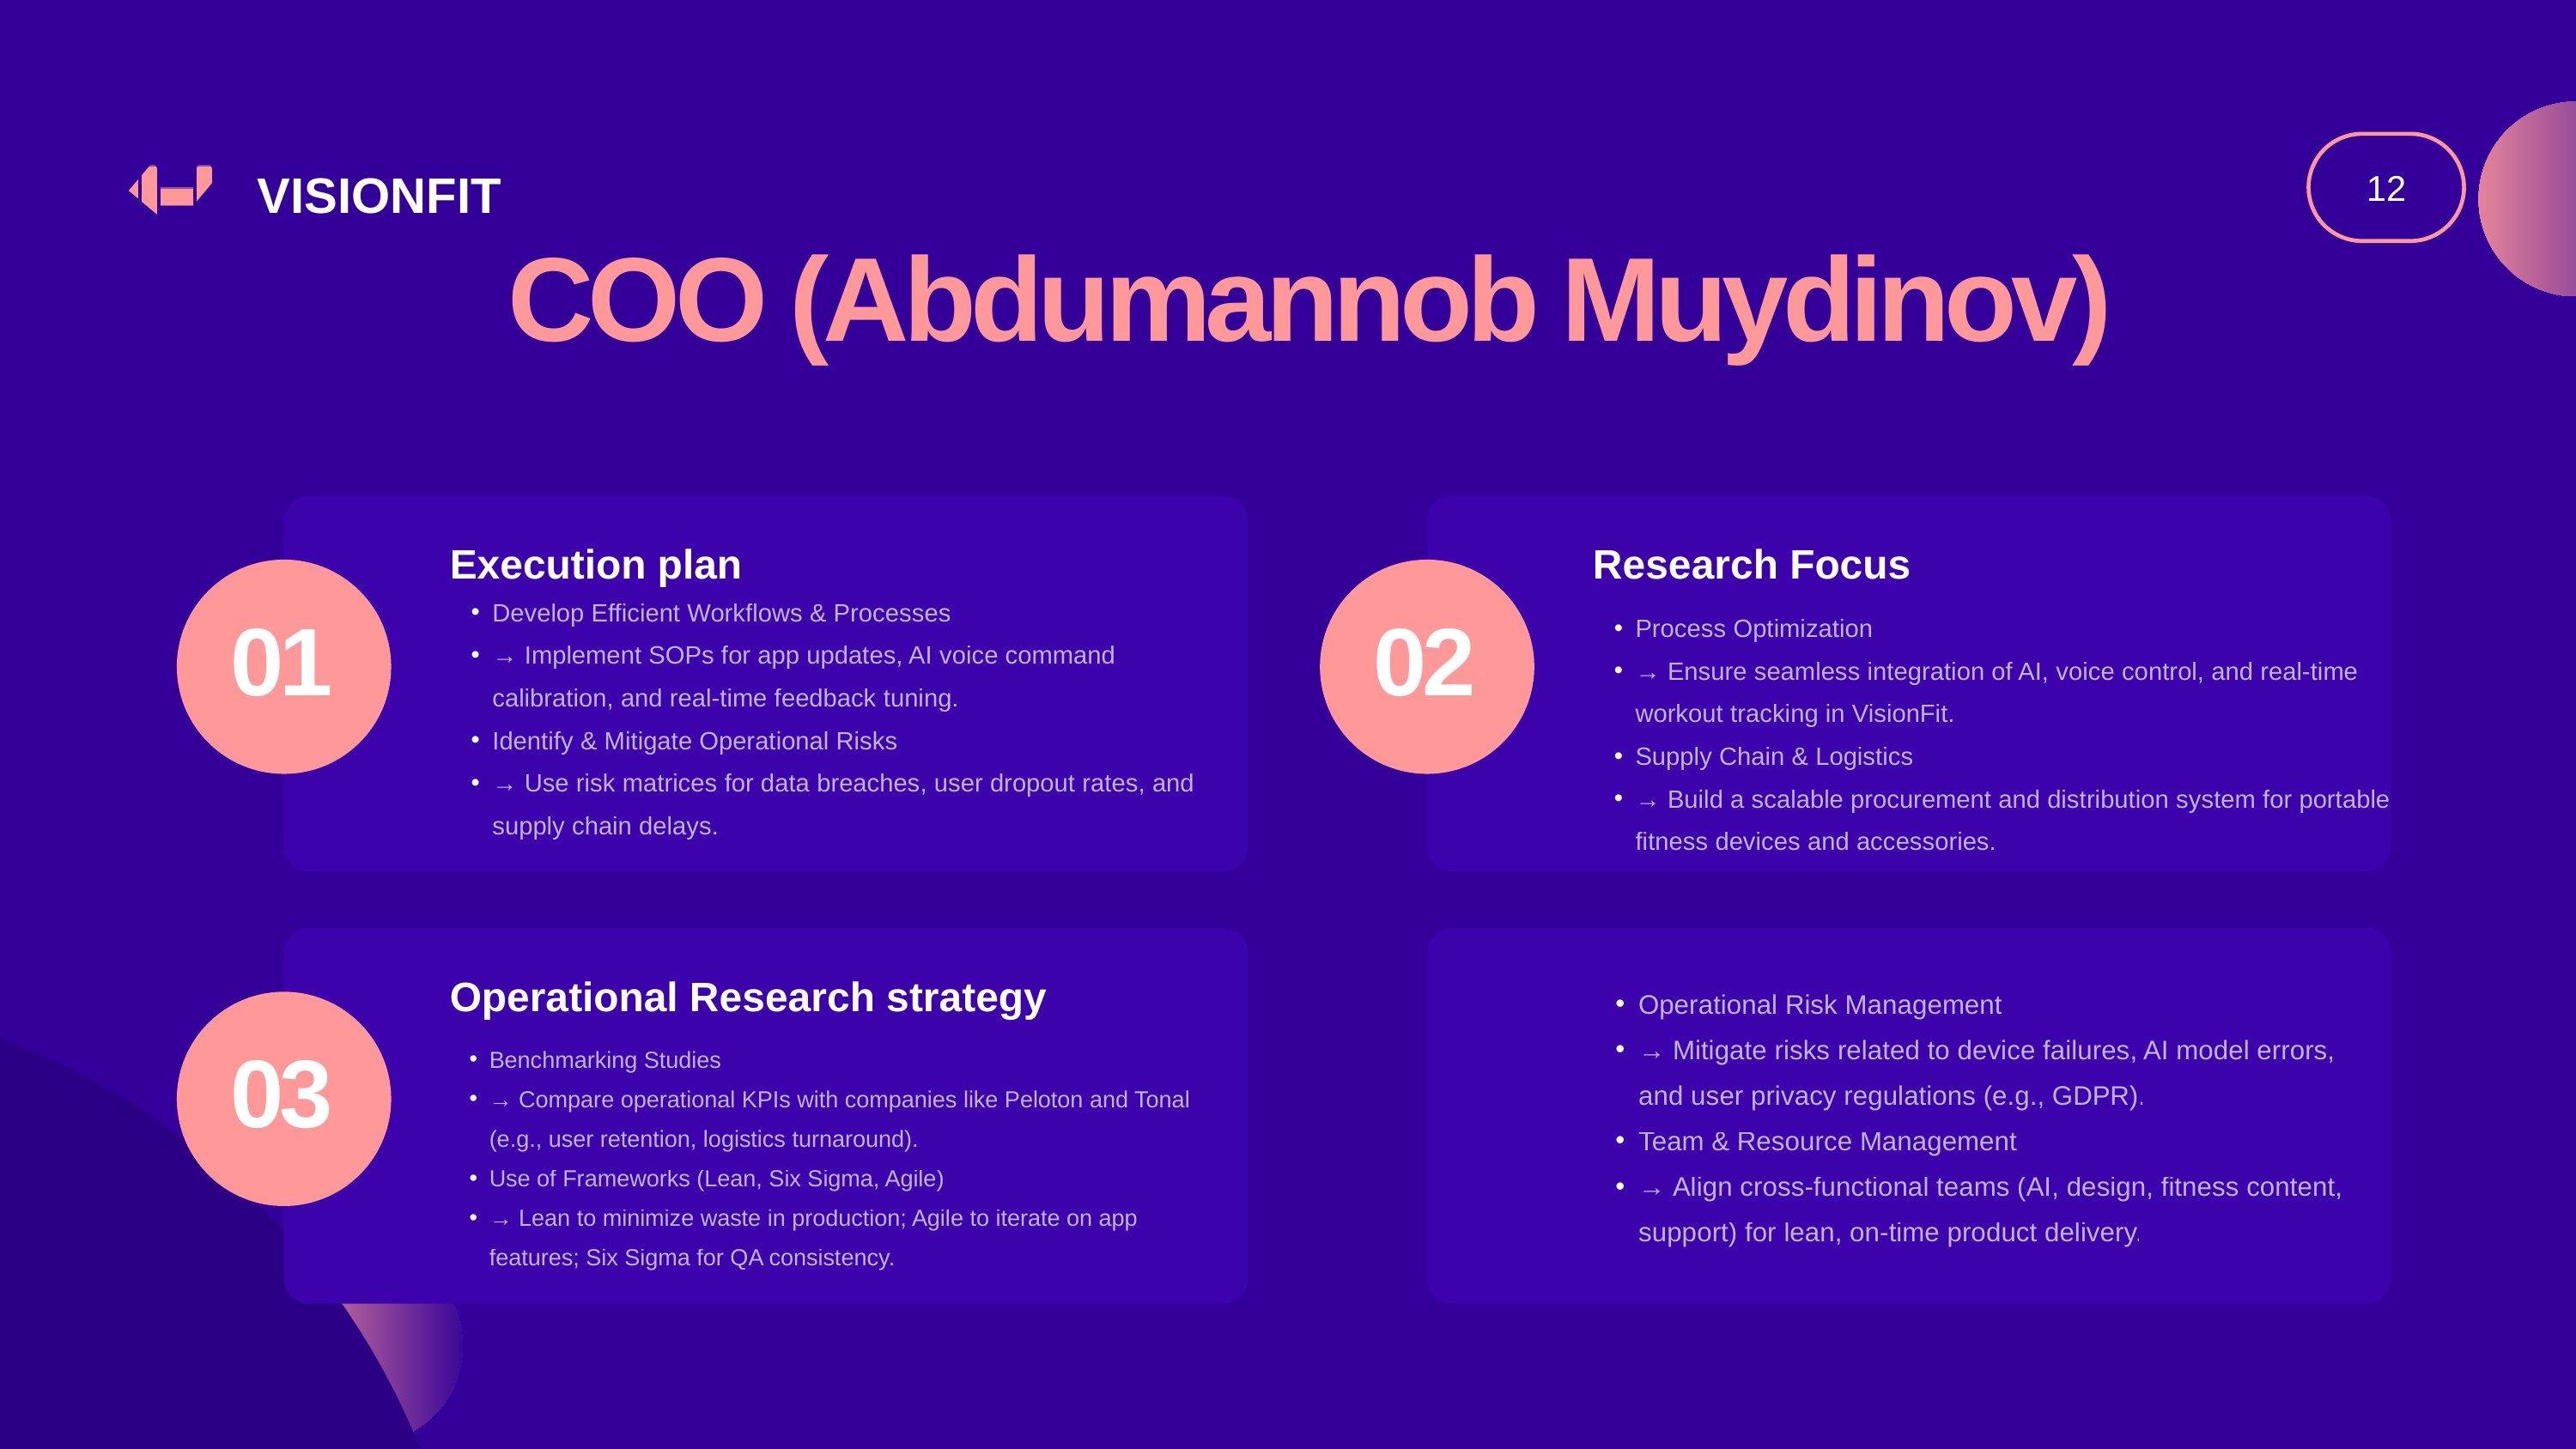

12
VISIONFIT
COO (Abdumannob Muydinov)

Execution plan
Research Focus

Develop Efficient Workflows & Processes
→ Implement SOPs for app updates, AI voice command calibration, and real-time feedback tuning.
Identify & Mitigate Operational Risks
→ Use risk matrices for data breaches, user dropout rates, and supply chain delays.

Process Optimization
→ Ensure seamless integration of AI, voice control, and real-time workout tracking in VisionFit.
Supply Chain & Logistics
→ Build a scalable procurement and distribution system for portable fitness devices and accessories.
01
02

Operational Research strategy
Operational Risk Management
→ Mitigate risks related to device failures, AI model errors, and user privacy regulations (e.g., GDPR).
Team & Resource Management
→ Align cross-functional teams (AI, design, fitness content, support) for lean, on-time product delivery.

Benchmarking Studies
→ Compare operational KPIs with companies like Peloton and Tonal (e.g., user retention, logistics turnaround).
Use of Frameworks (Lean, Six Sigma, Agile)
→ Lean to minimize waste in production; Agile to iterate on app features; Six Sigma for QA consistency.

03